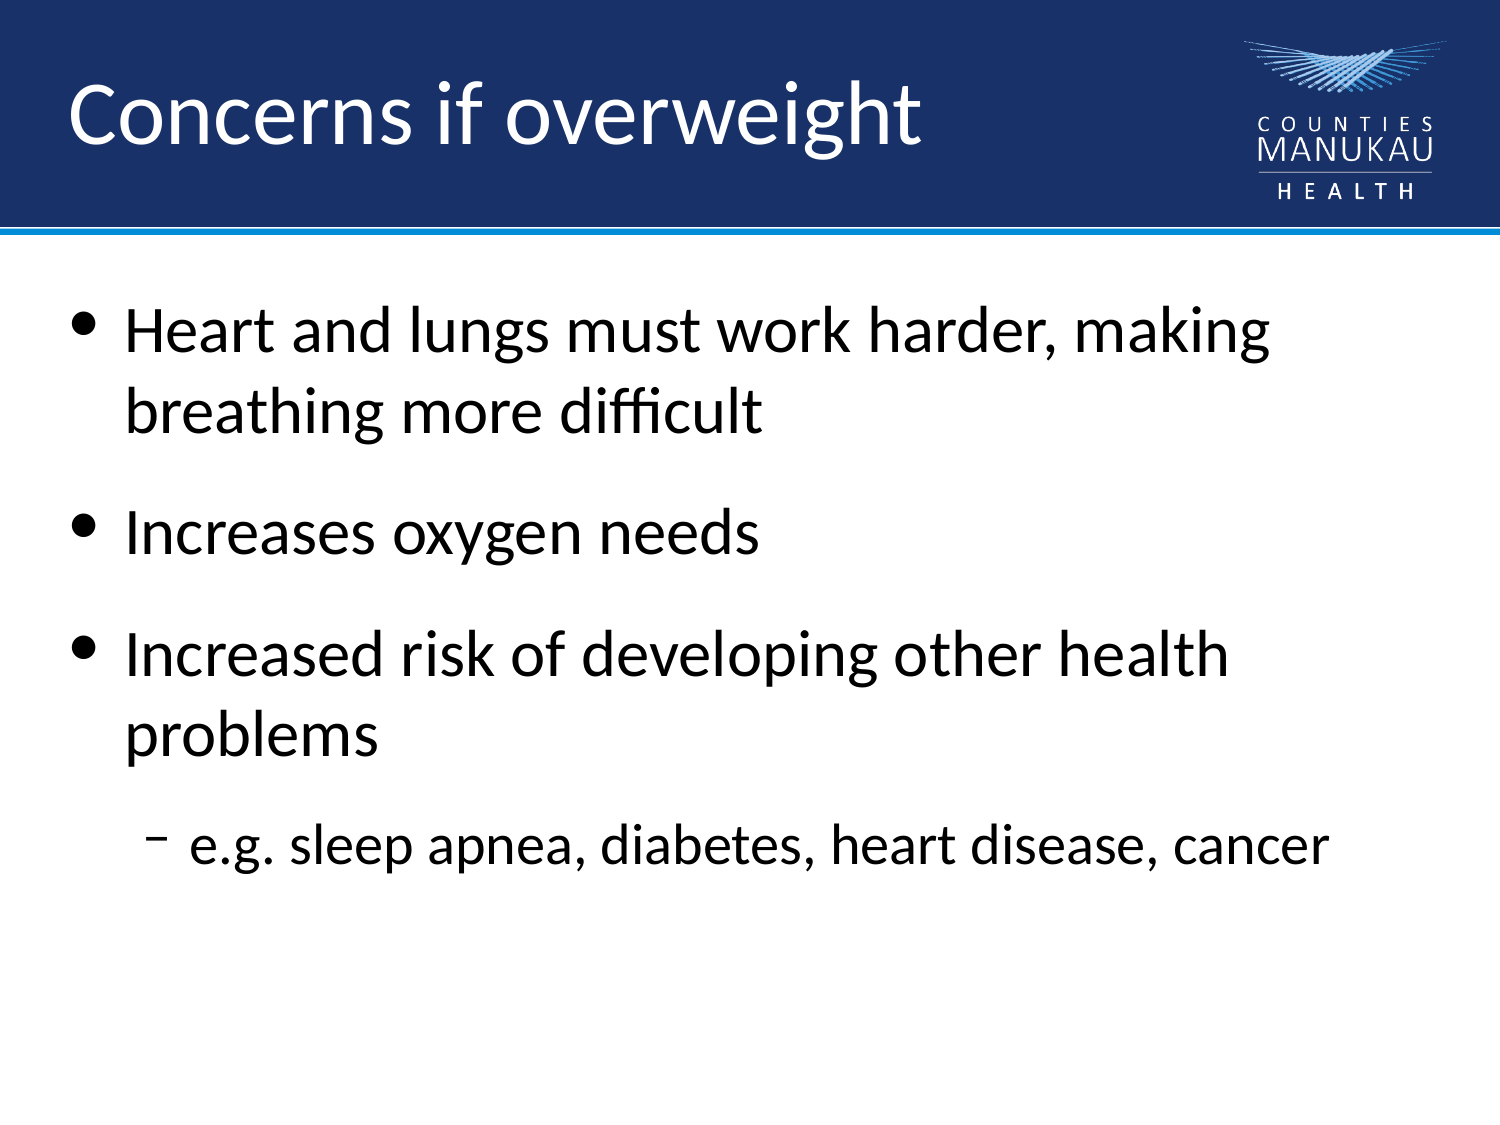

# Concerns if overweight
Heart and lungs must work harder, making breathing more difficult
Increases oxygen needs
Increased risk of developing other health problems
e.g. sleep apnea, diabetes, heart disease, cancer